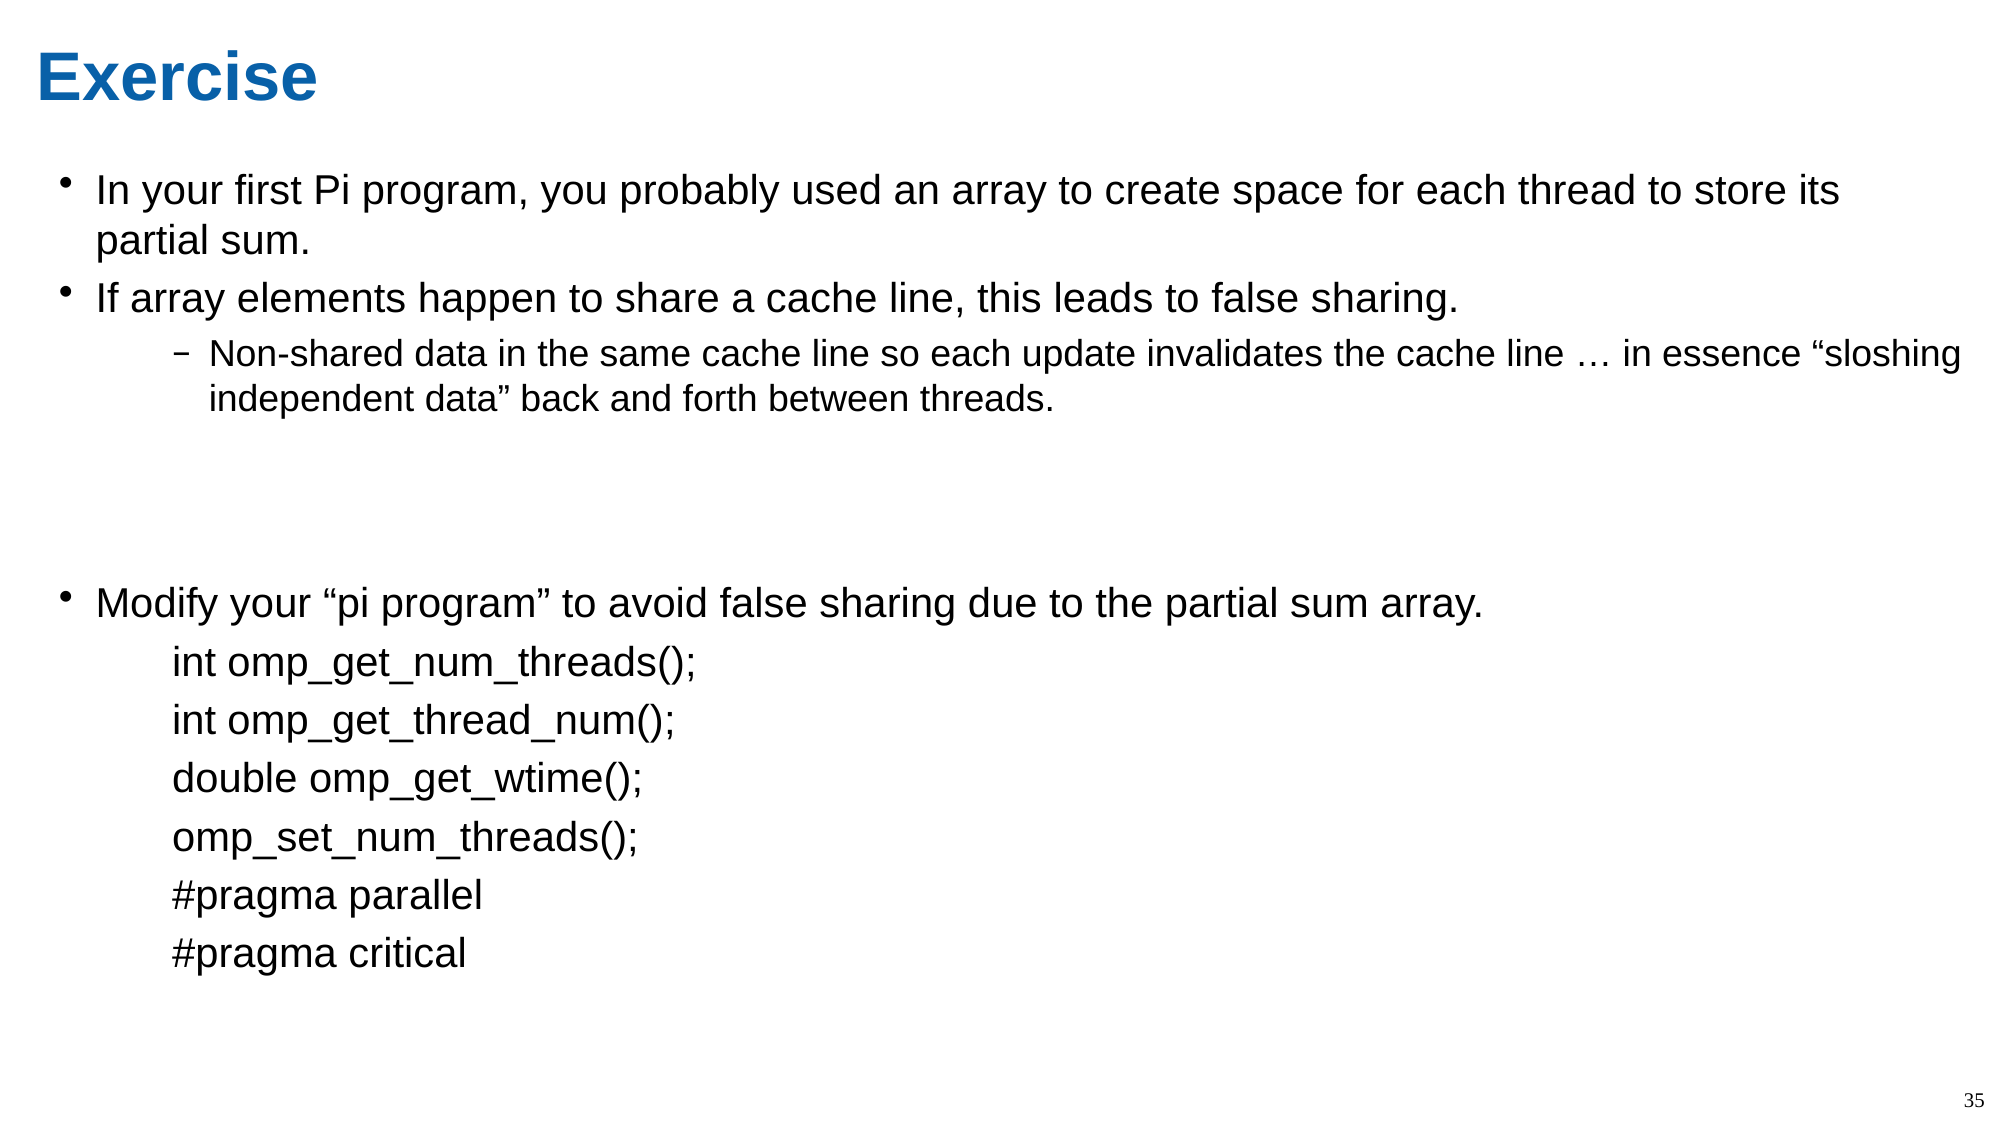

# Exercise
In your first Pi program, you probably used an array to create space for each thread to store its partial sum.
If array elements happen to share a cache line, this leads to false sharing.
Non-shared data in the same cache line so each update invalidates the cache line … in essence “sloshing independent data” back and forth between threads.

Modify your “pi program” to avoid false sharing due to the partial sum array.
int omp_get_num_threads();
int omp_get_thread_num();
double omp_get_wtime();
omp_set_num_threads();
#pragma parallel
#pragma critical

35